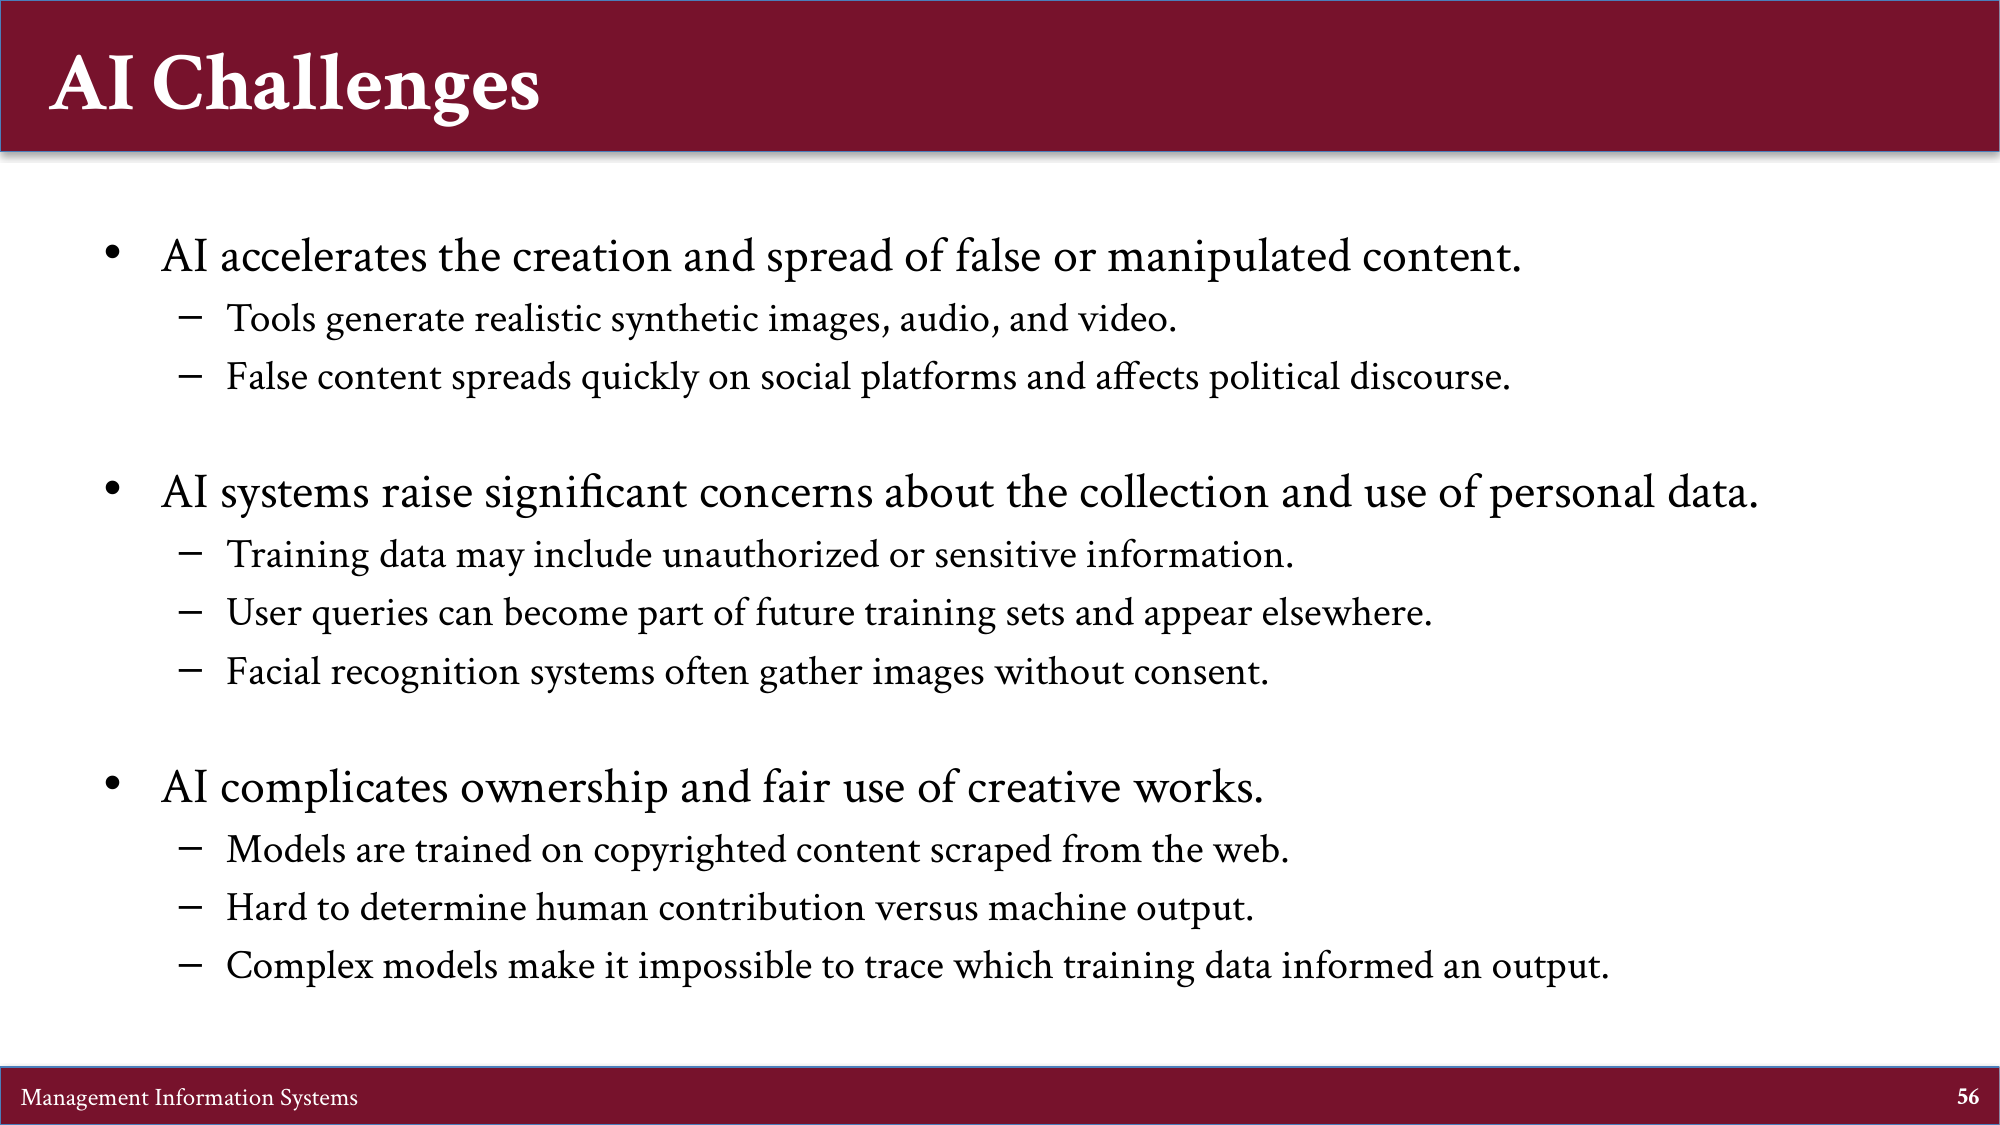

# AI Challenges
AI accelerates the creation and spread of false or manipulated content.
Tools generate realistic synthetic images, audio, and video.
False content spreads quickly on social platforms and affects political discourse.

AI systems raise significant concerns about the collection and use of personal data.
Training data may include unauthorized or sensitive information.
User queries can become part of future training sets and appear elsewhere.
Facial recognition systems often gather images without consent.

AI complicates ownership and fair use of creative works.
Models are trained on copyrighted content scraped from the web.
Hard to determine human contribution versus machine output.
Complex models make it impossible to trace which training data informed an output.

 Management Information Systems
56